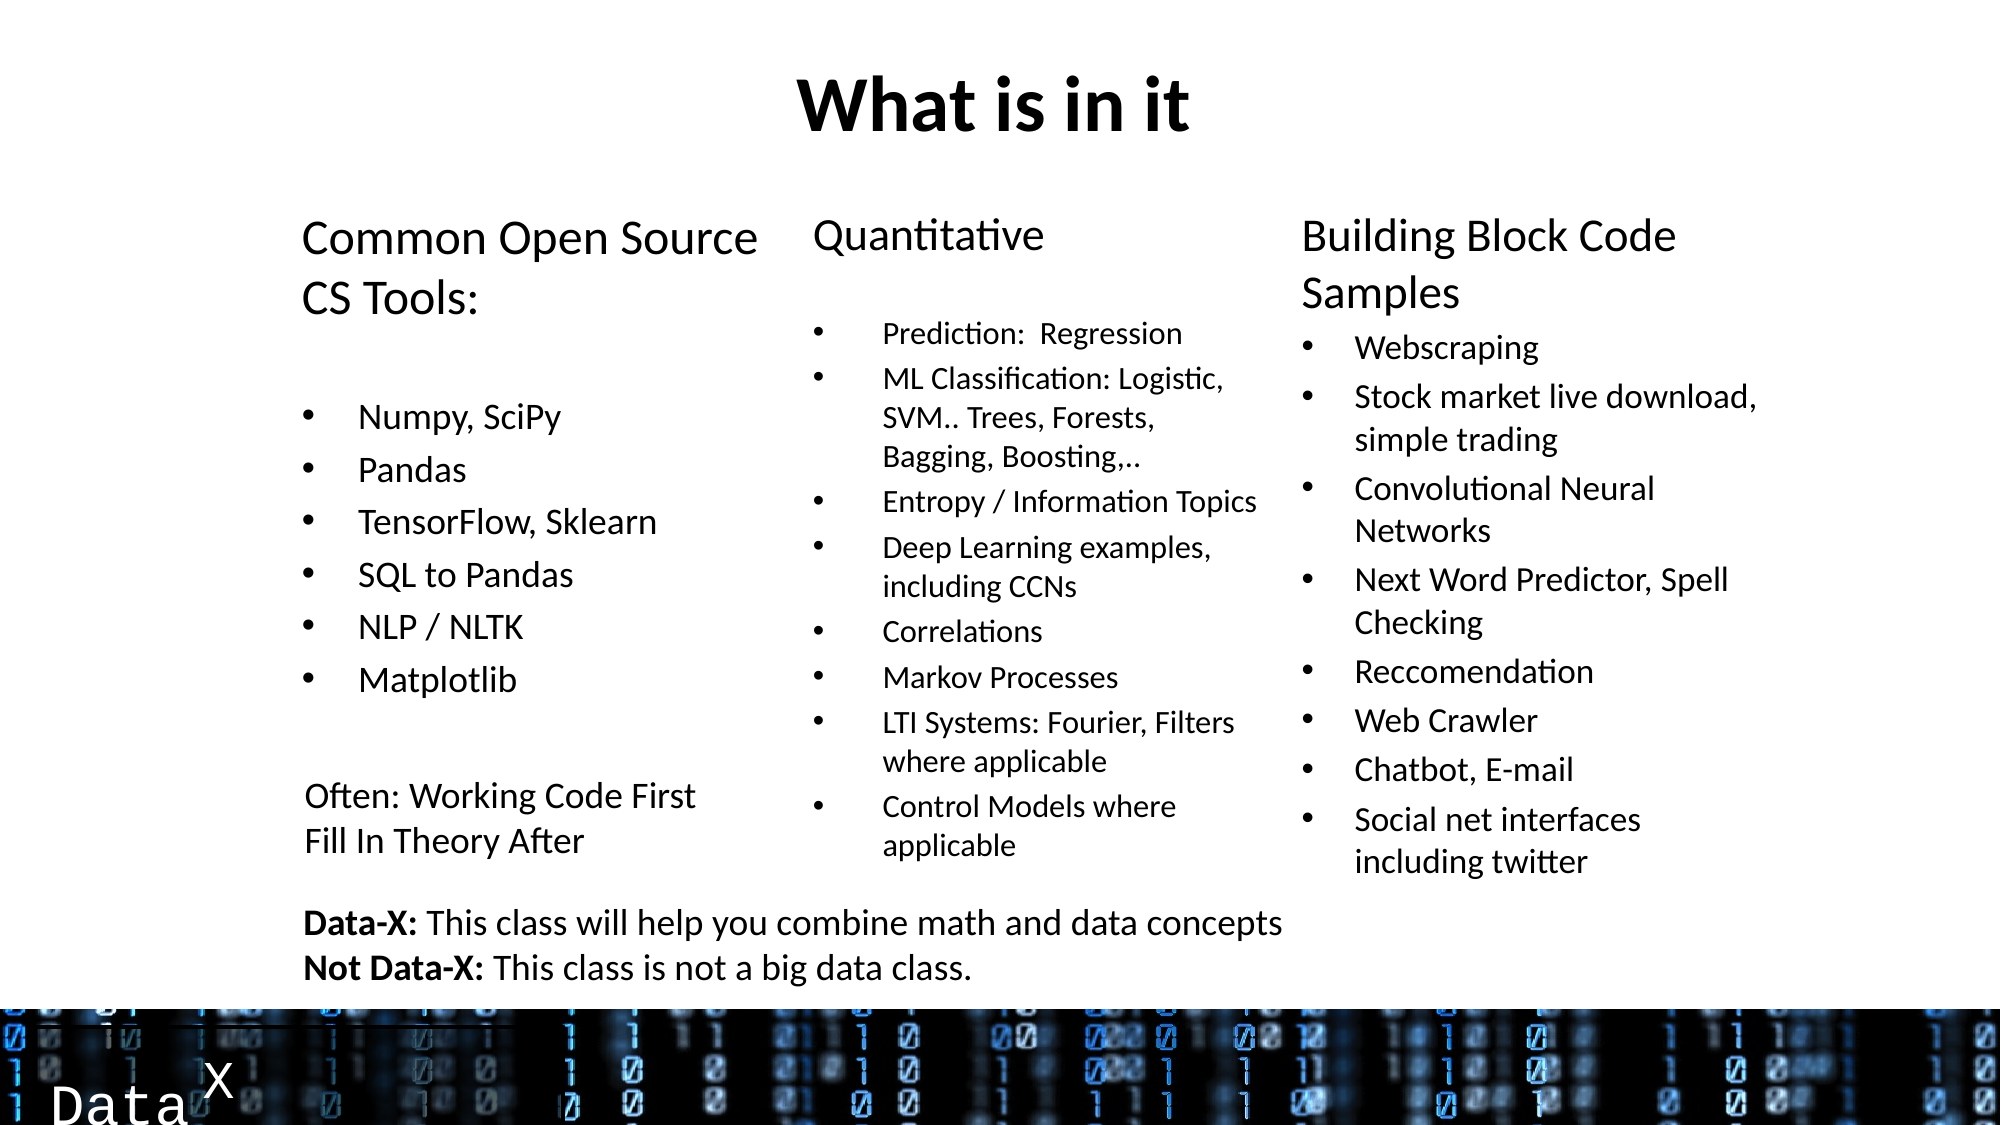

# What is in it
Quantitative

Prediction:  Regression
ML Classification: Logistic, SVM.. Trees, Forests, Bagging, Boosting,..
Entropy / Information Topics
Deep Learning examples,  including CCNs
Correlations
Markov Processes
LTI Systems: Fourier, Filters where applicable
Control Models where applicable

Building Block Code Samples
Webscraping
Stock market live download, simple trading
Convolutional Neural Networks
Next Word Predictor, Spell Checking
Reccomendation
Web Crawler
Chatbot, E-mail
Social net interfaces including twitter

Common Open Source CS Tools:
Numpy, SciPy
Pandas
TensorFlow, Sklearn
SQL to Pandas
NLP / NLTK
Matplotlib
Often: Working Code First
Fill In Theory After
Data-X: This class will help you combine math and data concepts
Not Data-X: This class is not a big data class.